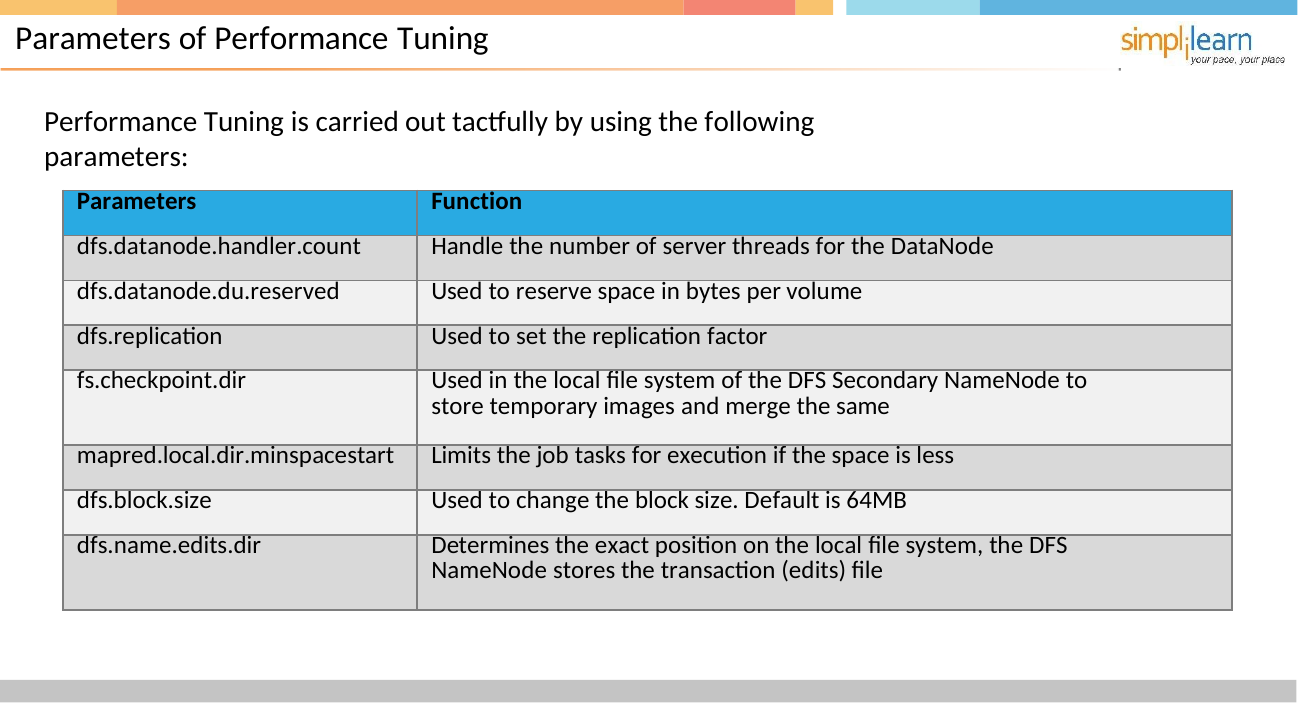

# Parameters of Performance Tuning

Performance Tuning is carried out tactfully by using the following parameters:
| Parameters | Function |
| --- | --- |
| dfs.datanode.handler.count | Handle the number of server threads for the DataNode |
| dfs.datanode.du.reserved | Used to reserve space in bytes per volume |
| dfs.replication | Used to set the replication factor |
| fs.checkpoint.dir | Used in the local file system of the DFS Secondary NameNode to store temporary images and merge the same |
| mapred.local.dir.minspacestart | Limits the job tasks for execution if the space is less |
| dfs.block.size | Used to change the block size. Default is 64MB |
| dfs.name.edits.dir | Determines the exact position on the local file system, the DFS NameNode stores the transaction (edits) file |